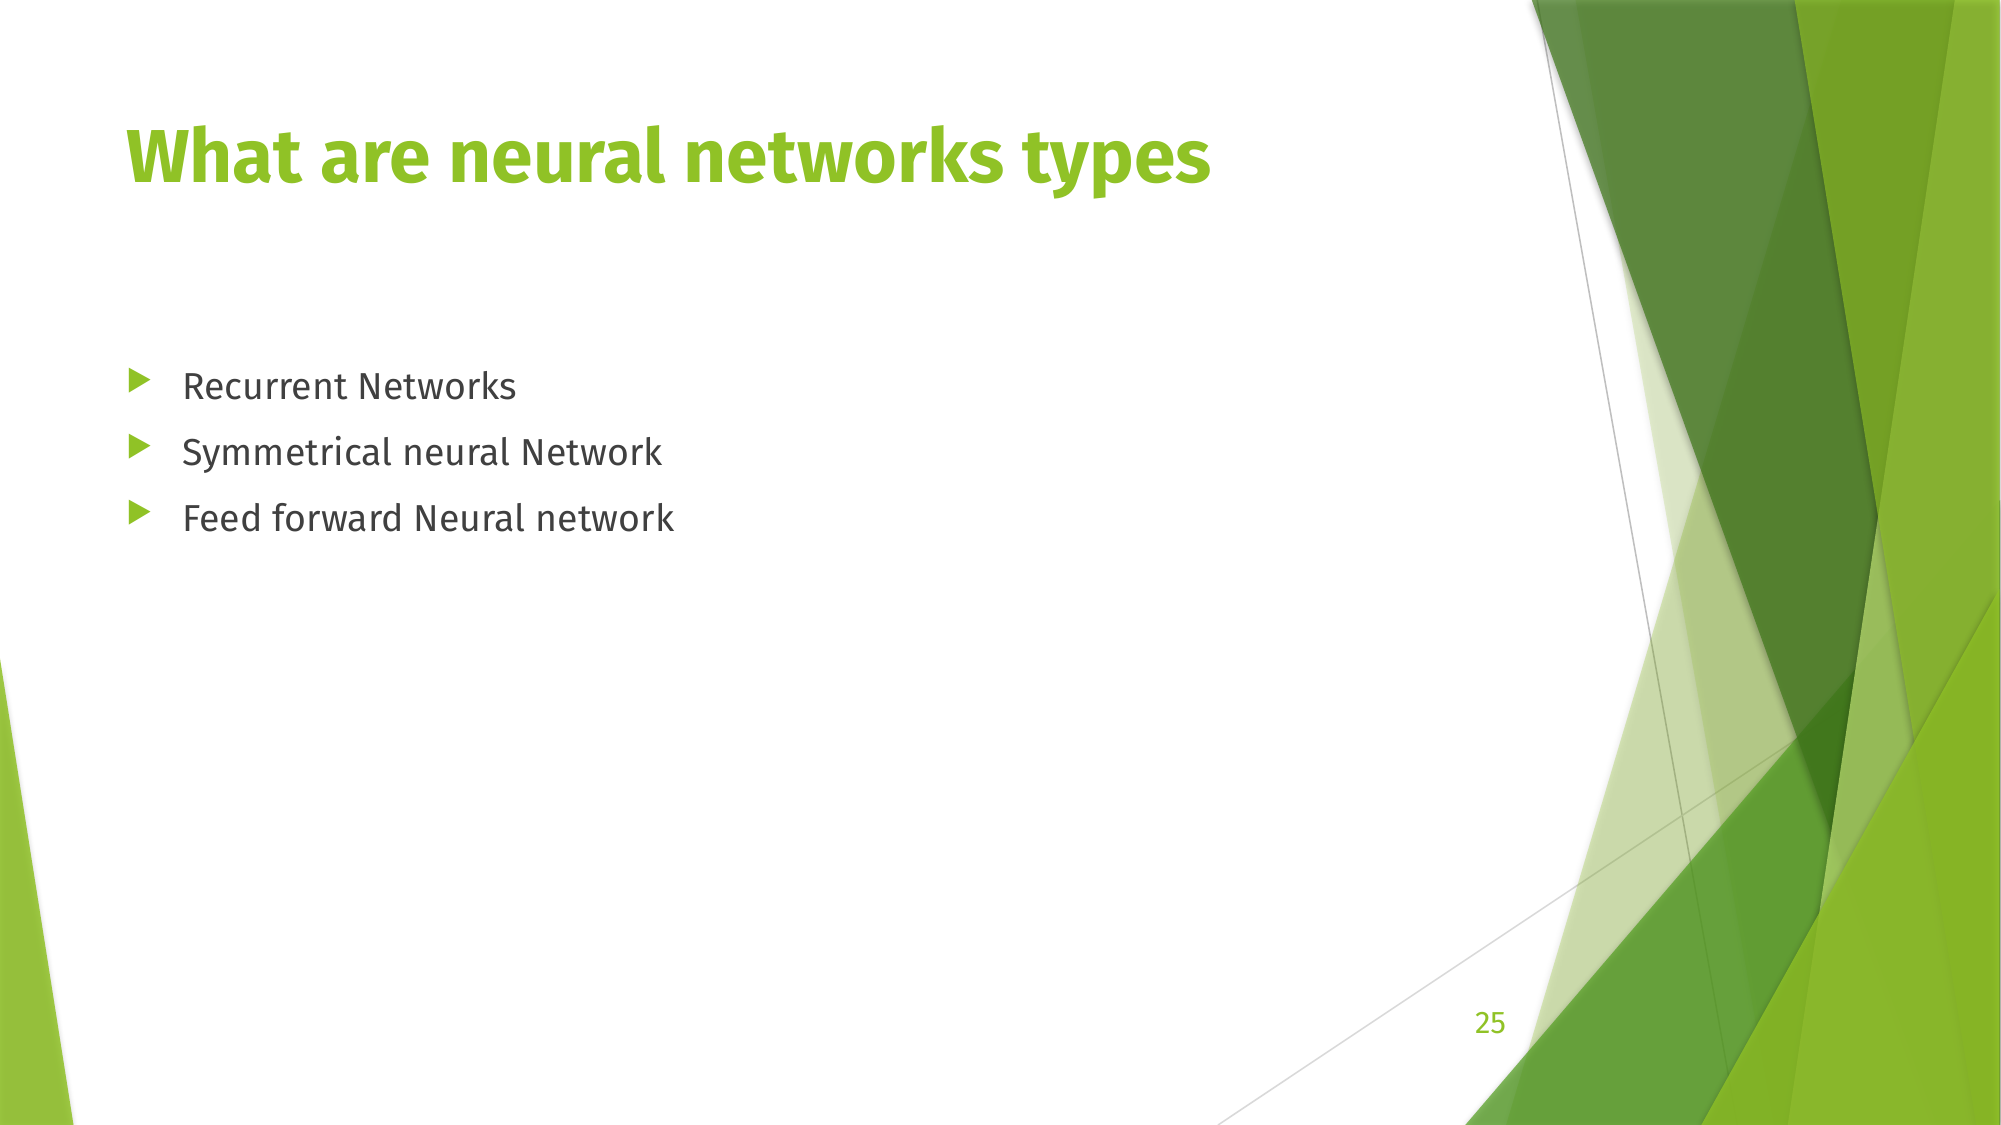

# What are neural networks types
Recurrent Networks
Symmetrical neural Network
Feed forward Neural network

25